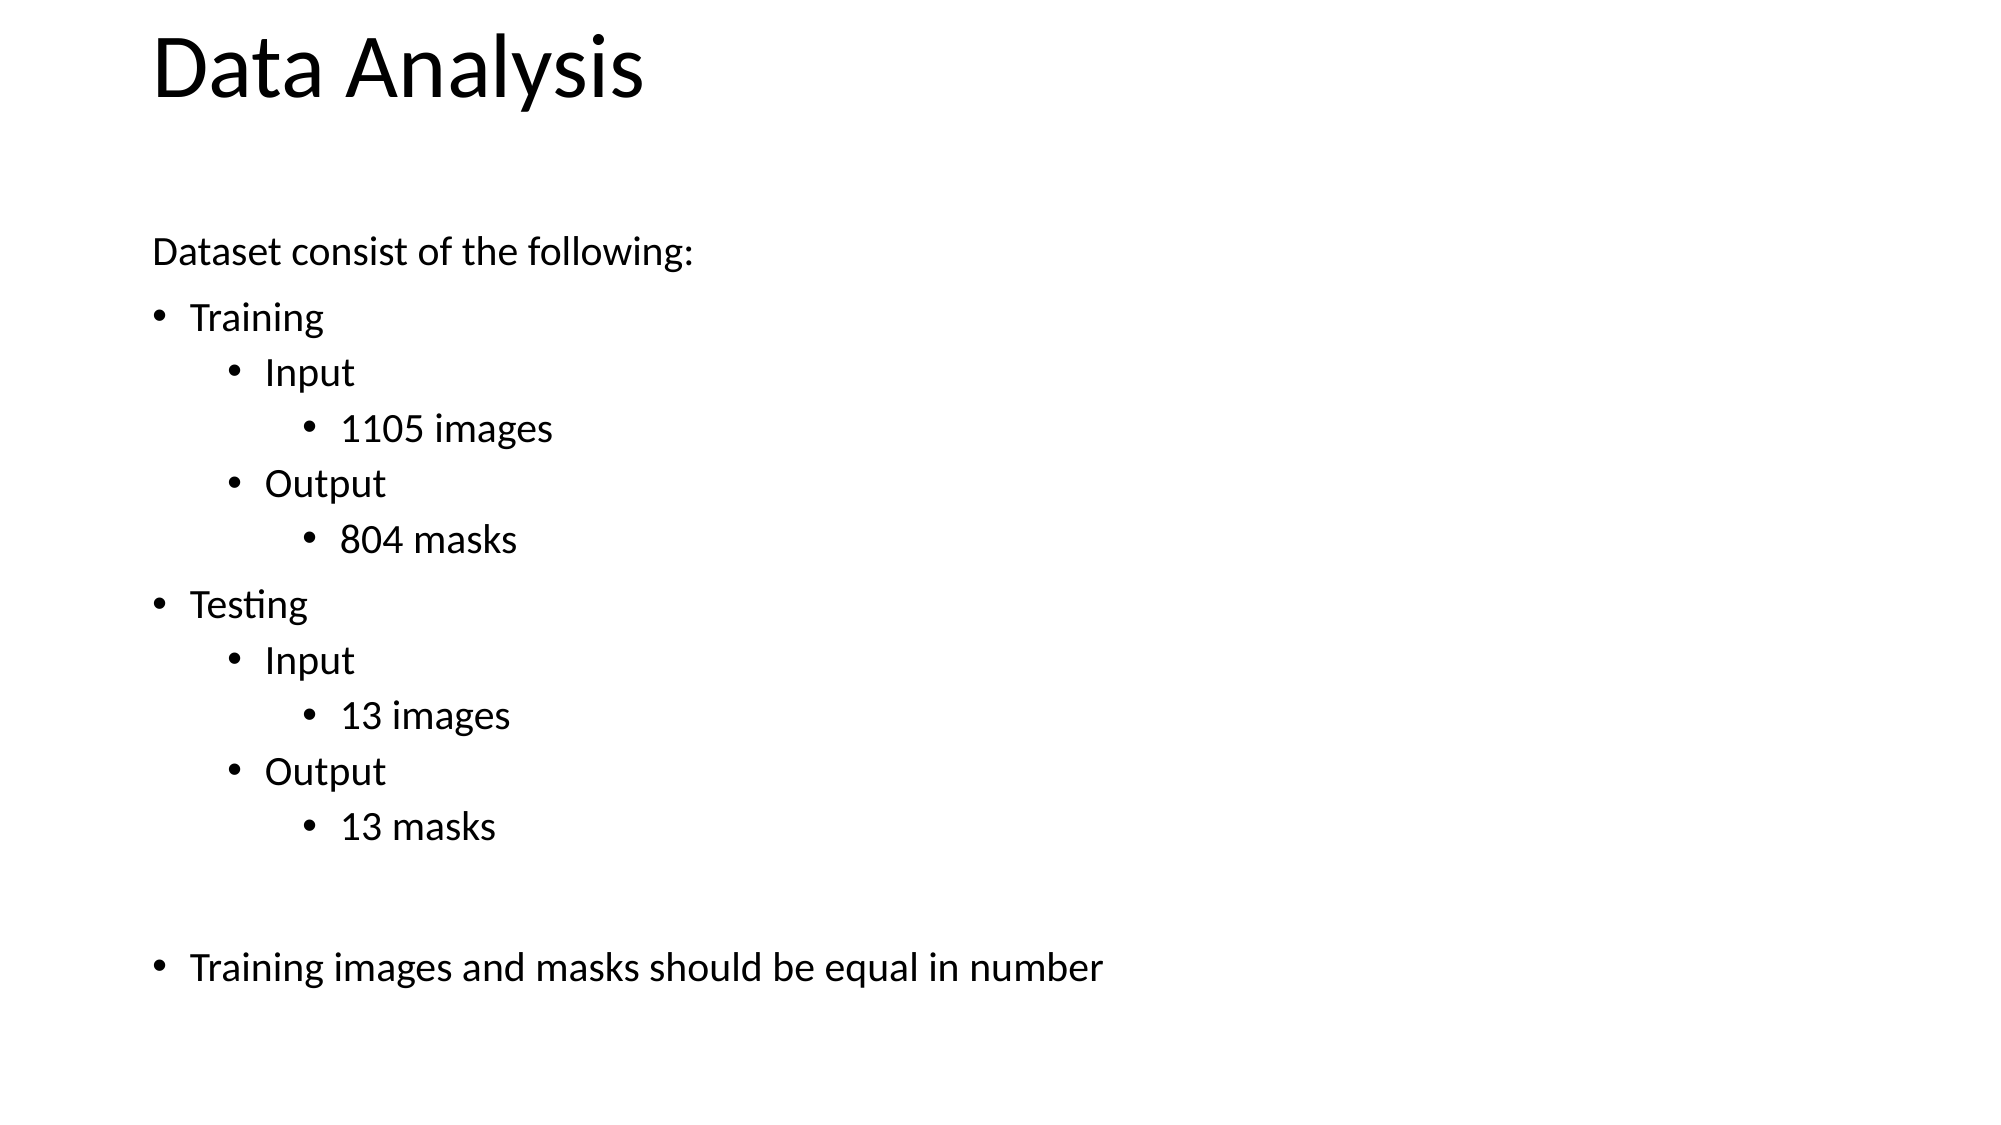

# Data Analysis
Dataset consist of the following:
Training
Input
1105 images
Output
804 masks
Testing
Input
13 images
Output
13 masks

Training images and masks should be equal in number